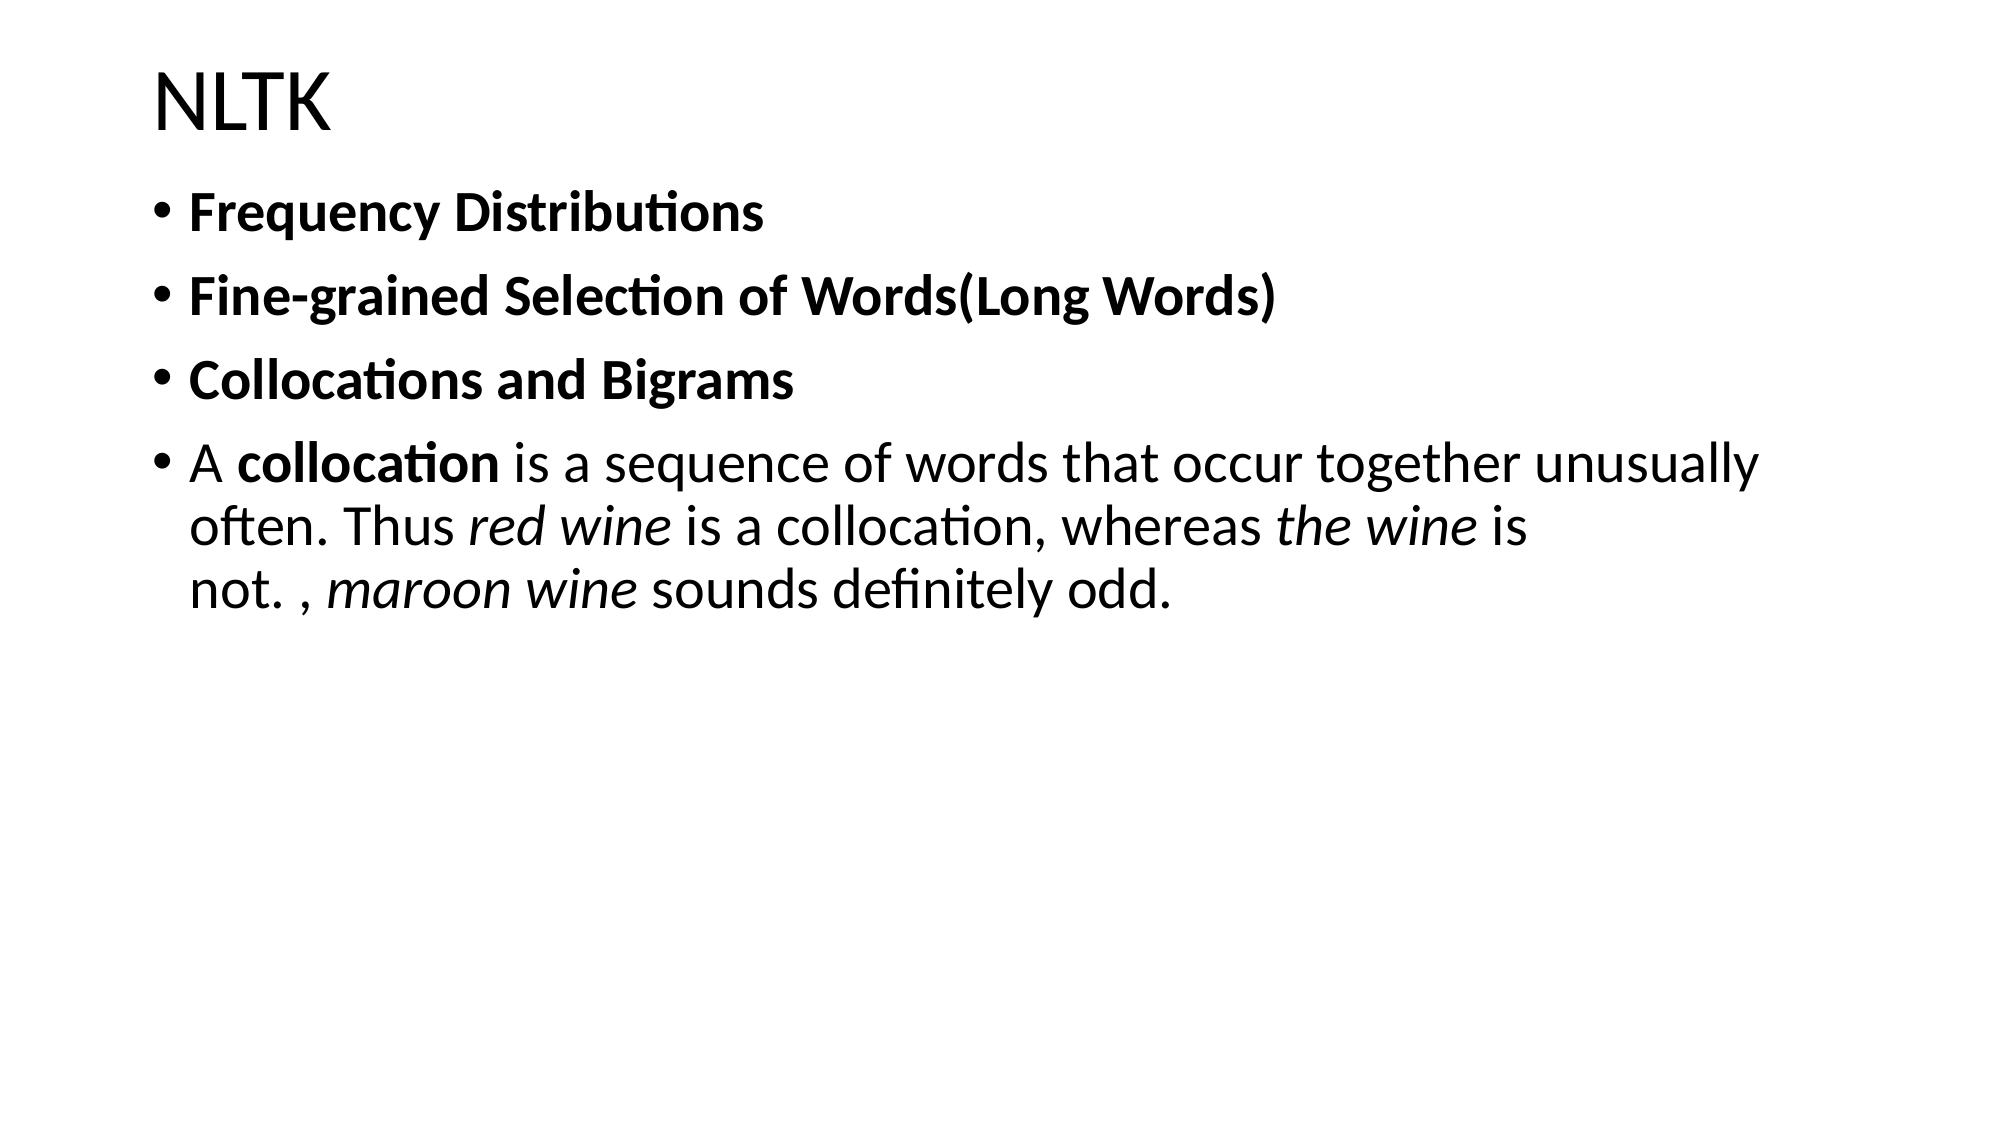

# NLTK
Frequency Distributions
Fine-grained Selection of Words(Long Words)
Collocations and Bigrams
A collocation is a sequence of words that occur together unusually often. Thus red wine is a collocation, whereas the wine is not. , maroon wine sounds definitely odd.